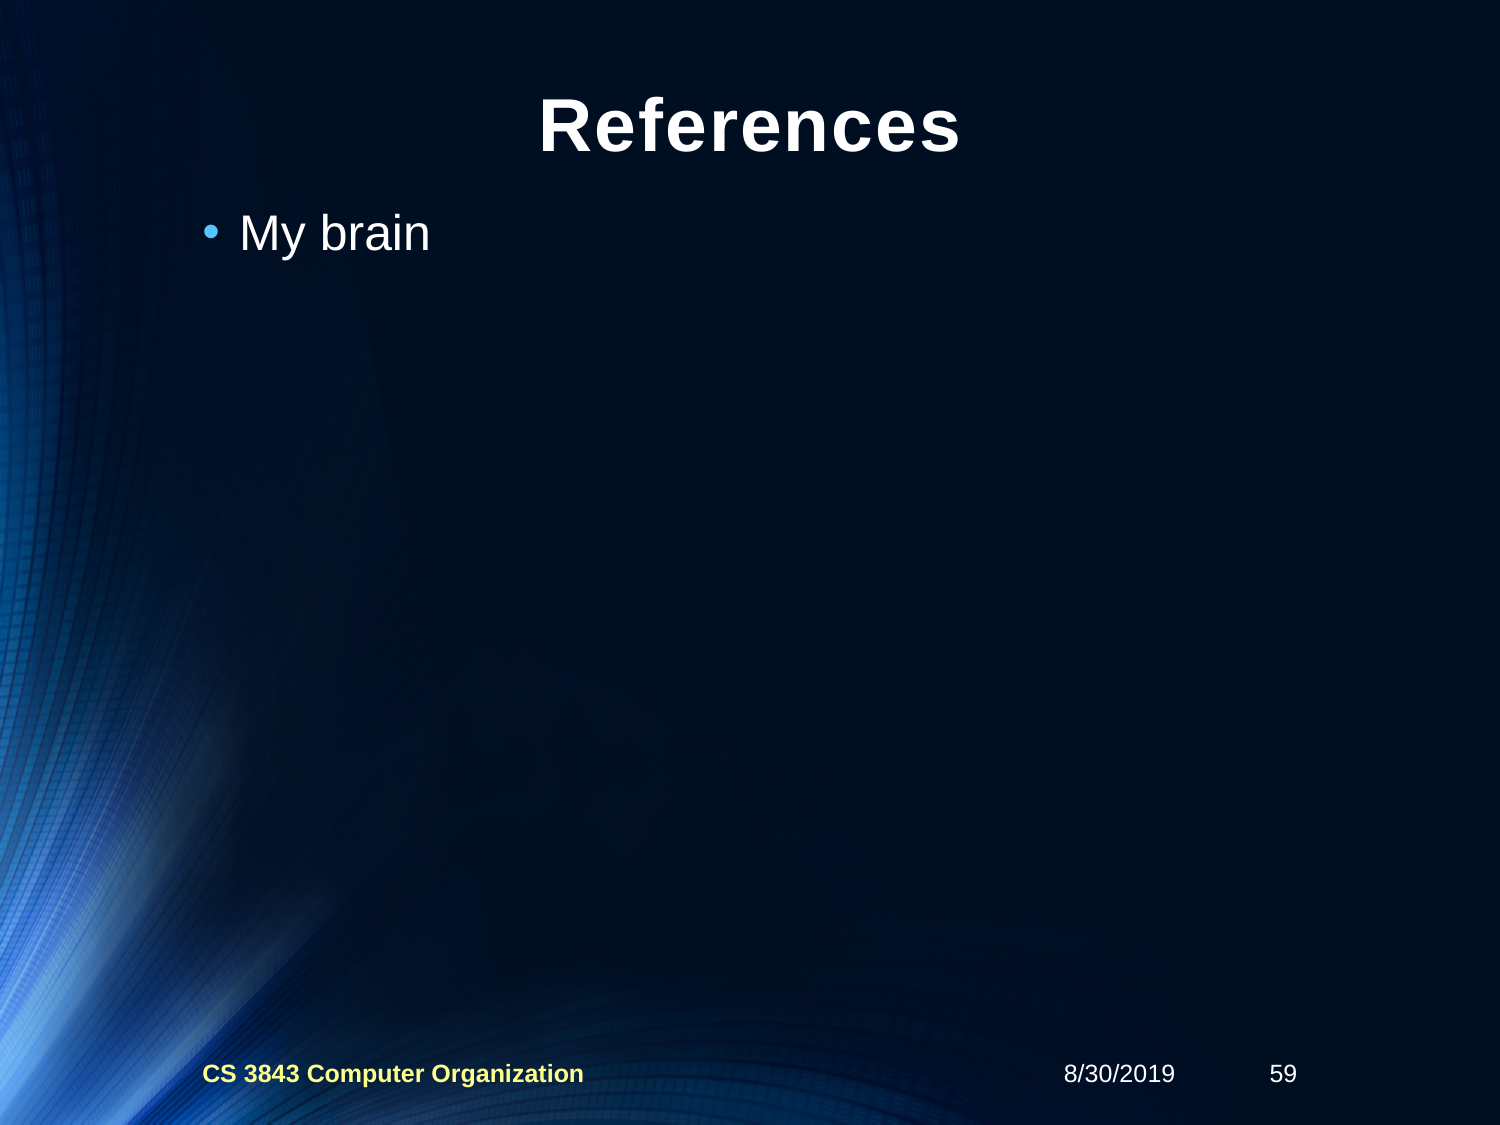

# References
My brain

CS 3843 Computer Organization
8/30/2019
59